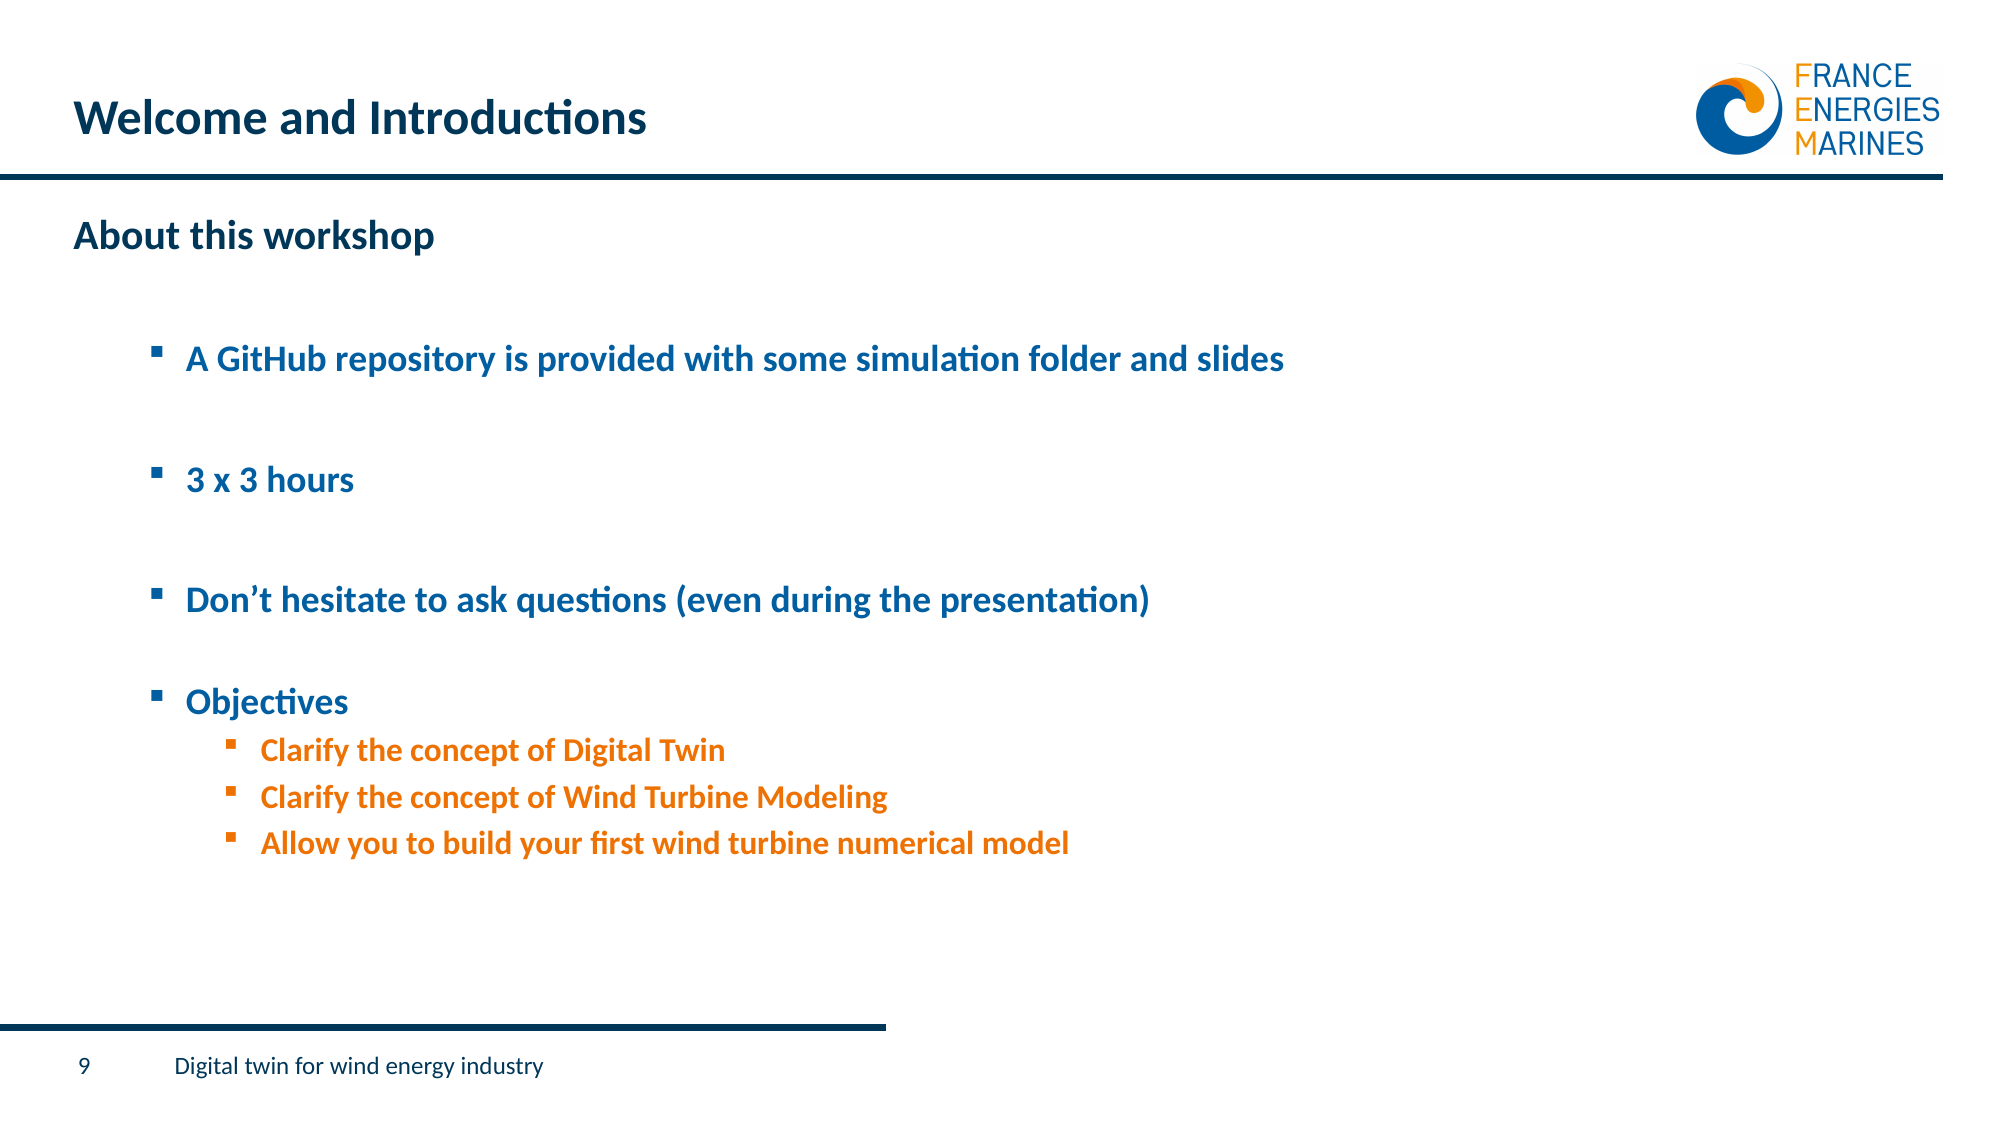

# Welcome and Introductions
About this workshop

A GitHub repository is provided with some simulation folder and slides

3 x 3 hours

Don’t hesitate to ask questions (even during the presentation)

Objectives
Clarify the concept of Digital Twin
Clarify the concept of Wind Turbine Modeling
Allow you to build your first wind turbine numerical model
9
Digital twin for wind energy industry